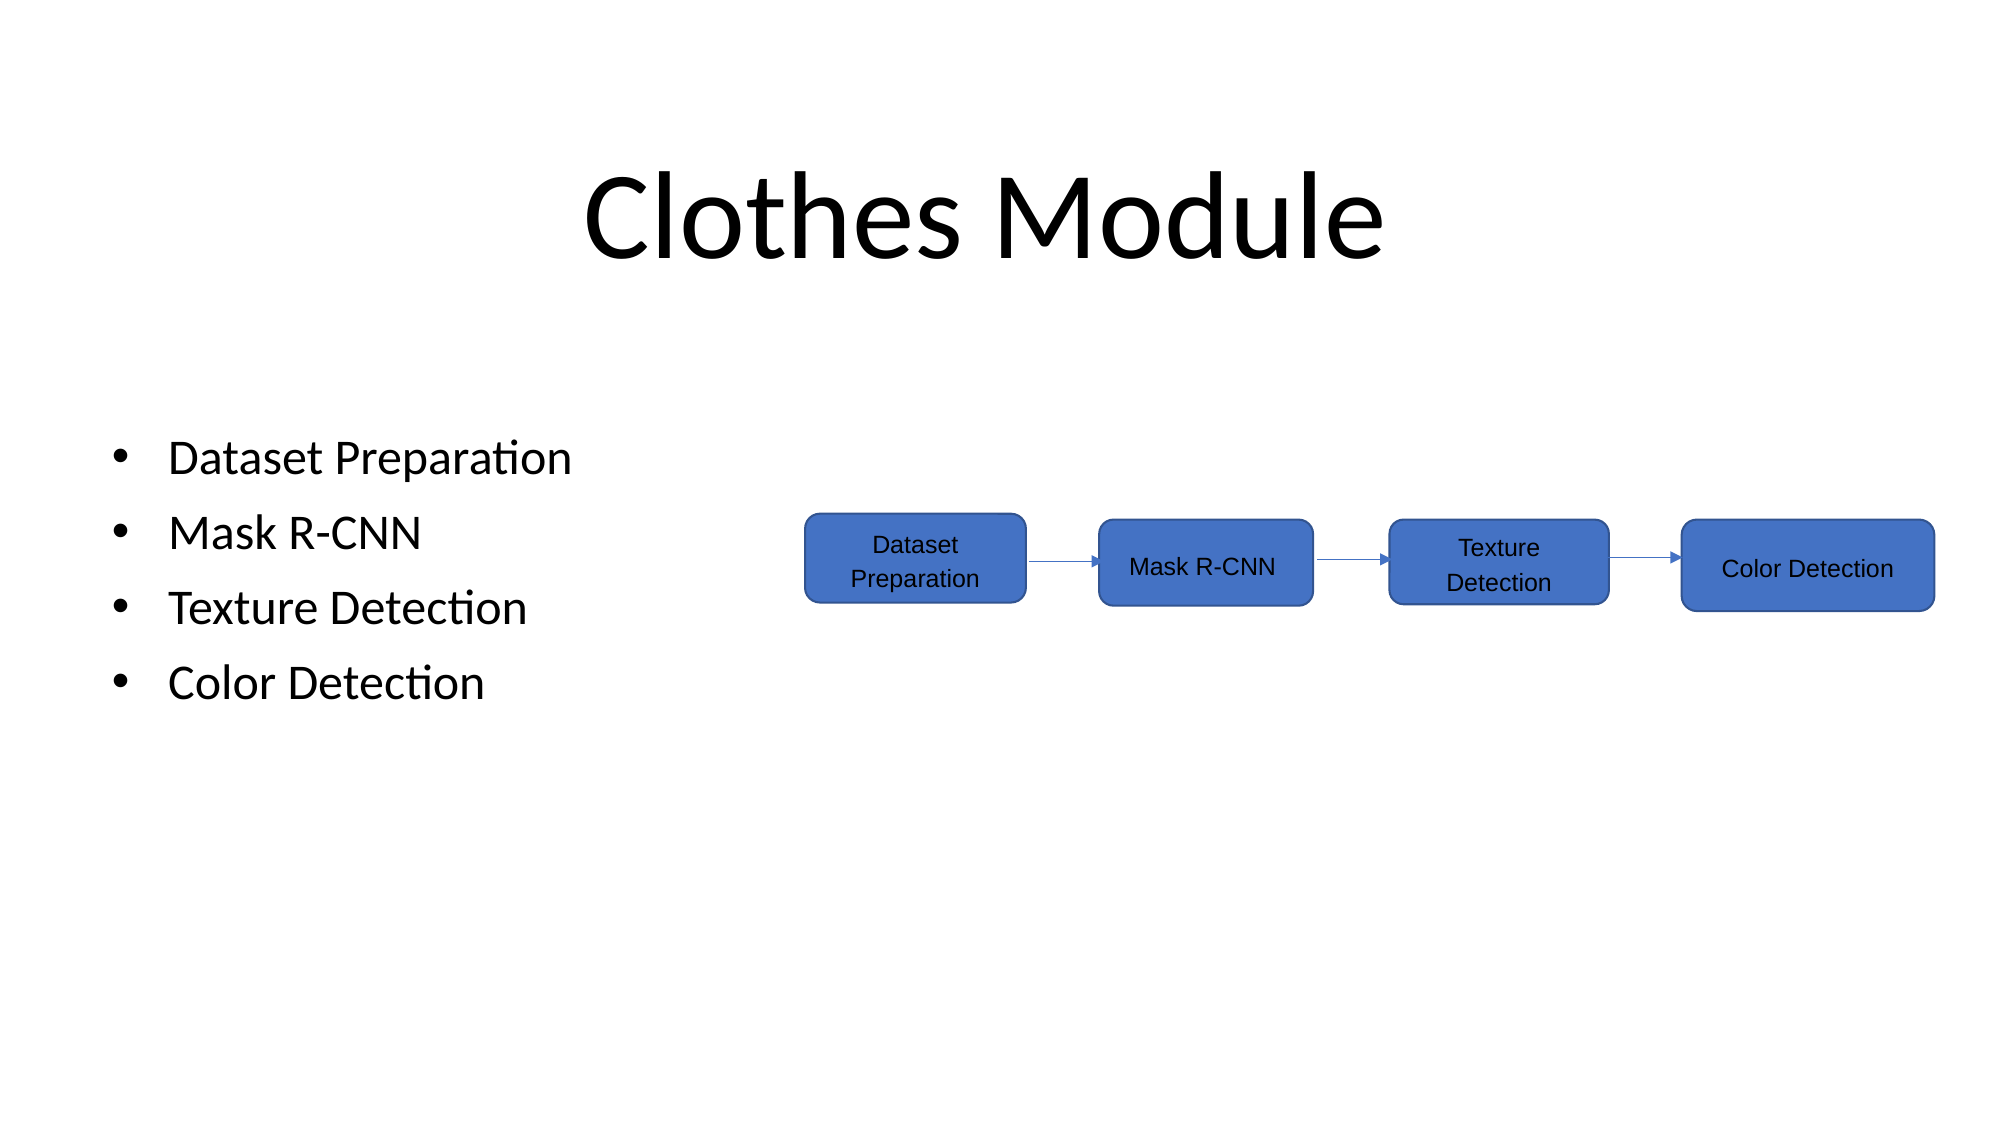

# Clothes Module
Dataset Preparation
Mask R-CNN
Texture Detection
Color Detection

Dataset Preparation
Mask R-CNN
Texture Detection
Color Detection